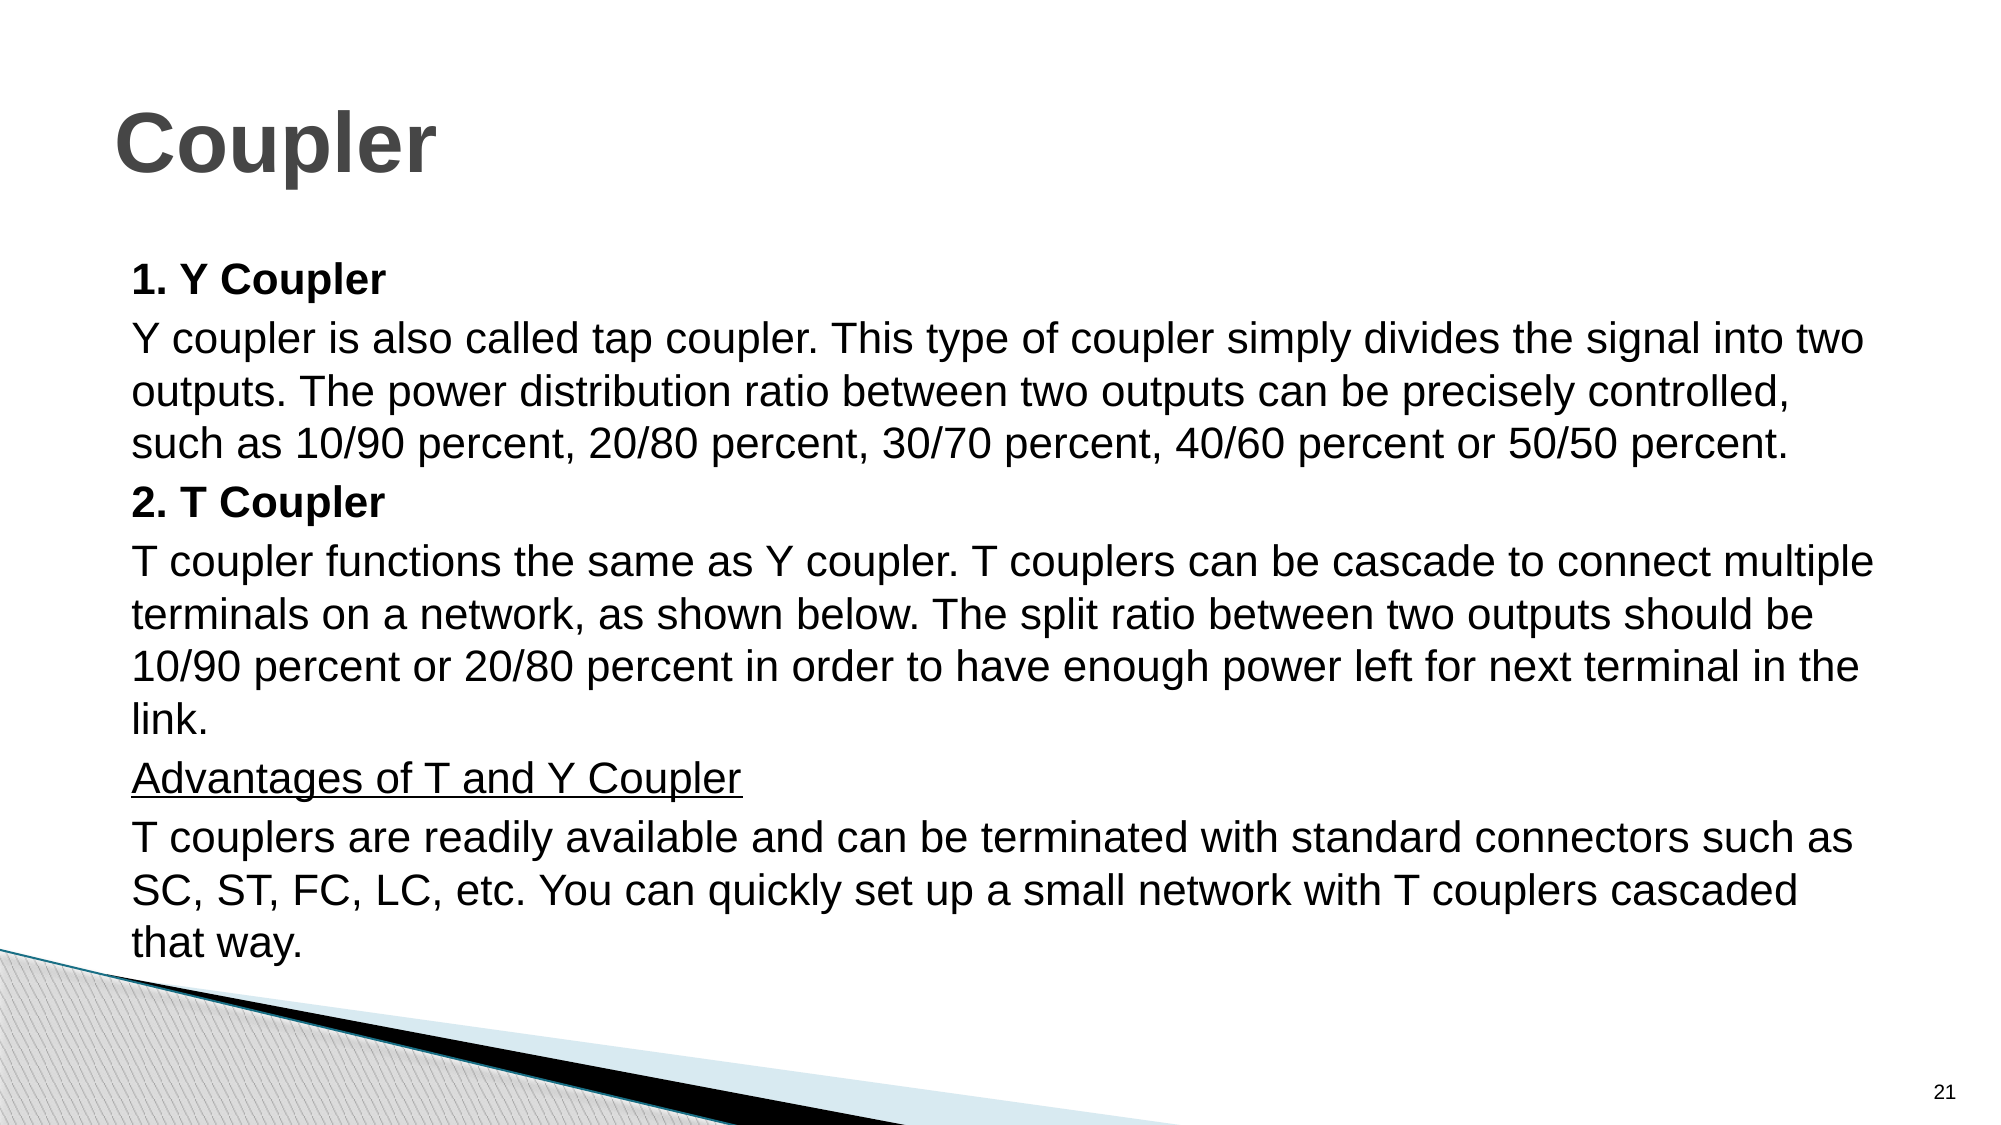

# Coupler
1. Y Coupler
Y coupler is also called tap coupler. This type of coupler simply divides the signal into two outputs. The power distribution ratio between two outputs can be precisely controlled, such as 10/90 percent, 20/80 percent, 30/70 percent, 40/60 percent or 50/50 percent.
2. T Coupler
T coupler functions the same as Y coupler. T couplers can be cascade to connect multiple terminals on a network, as shown below. The split ratio between two outputs should be 10/90 percent or 20/80 percent in order to have enough power left for next terminal in the link.
Advantages of T and Y Coupler
T couplers are readily available and can be terminated with standard connectors such as SC, ST, FC, LC, etc. You can quickly set up a small network with T couplers cascaded that way.

21